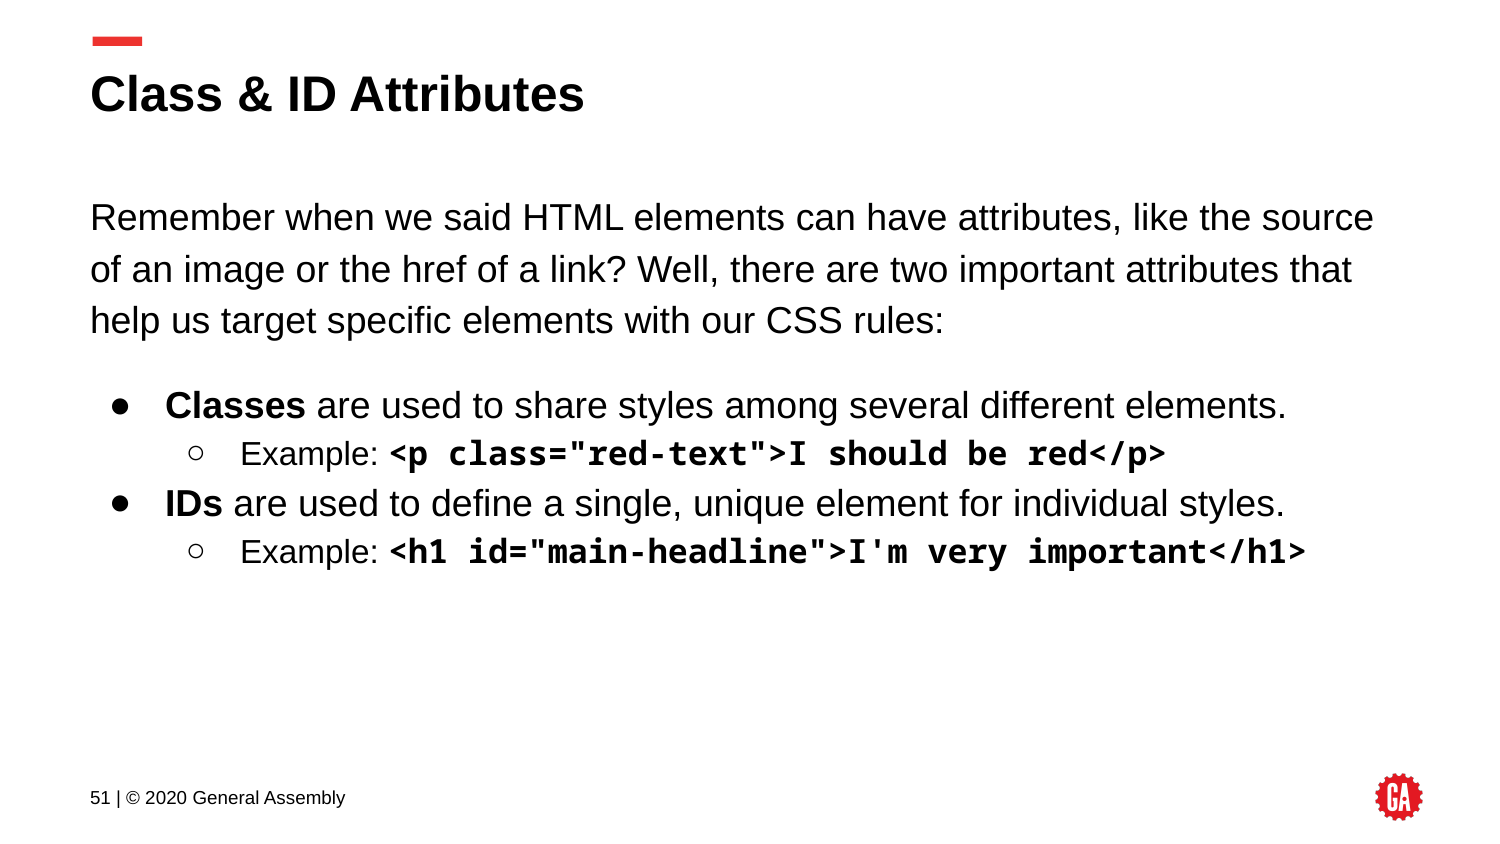

# Class & ID Attributes
Remember when we said HTML elements can have attributes, like the source of an image or the href of a link? Well, there are two important attributes that help us target specific elements with our CSS rules:
Classes are used to share styles among several different elements.
Example: <p class="red-text">I should be red</p>
IDs are used to define a single, unique element for individual styles.
Example: <h1 id="main-headline">I'm very important</h1>
51 | © 2020 General Assembly